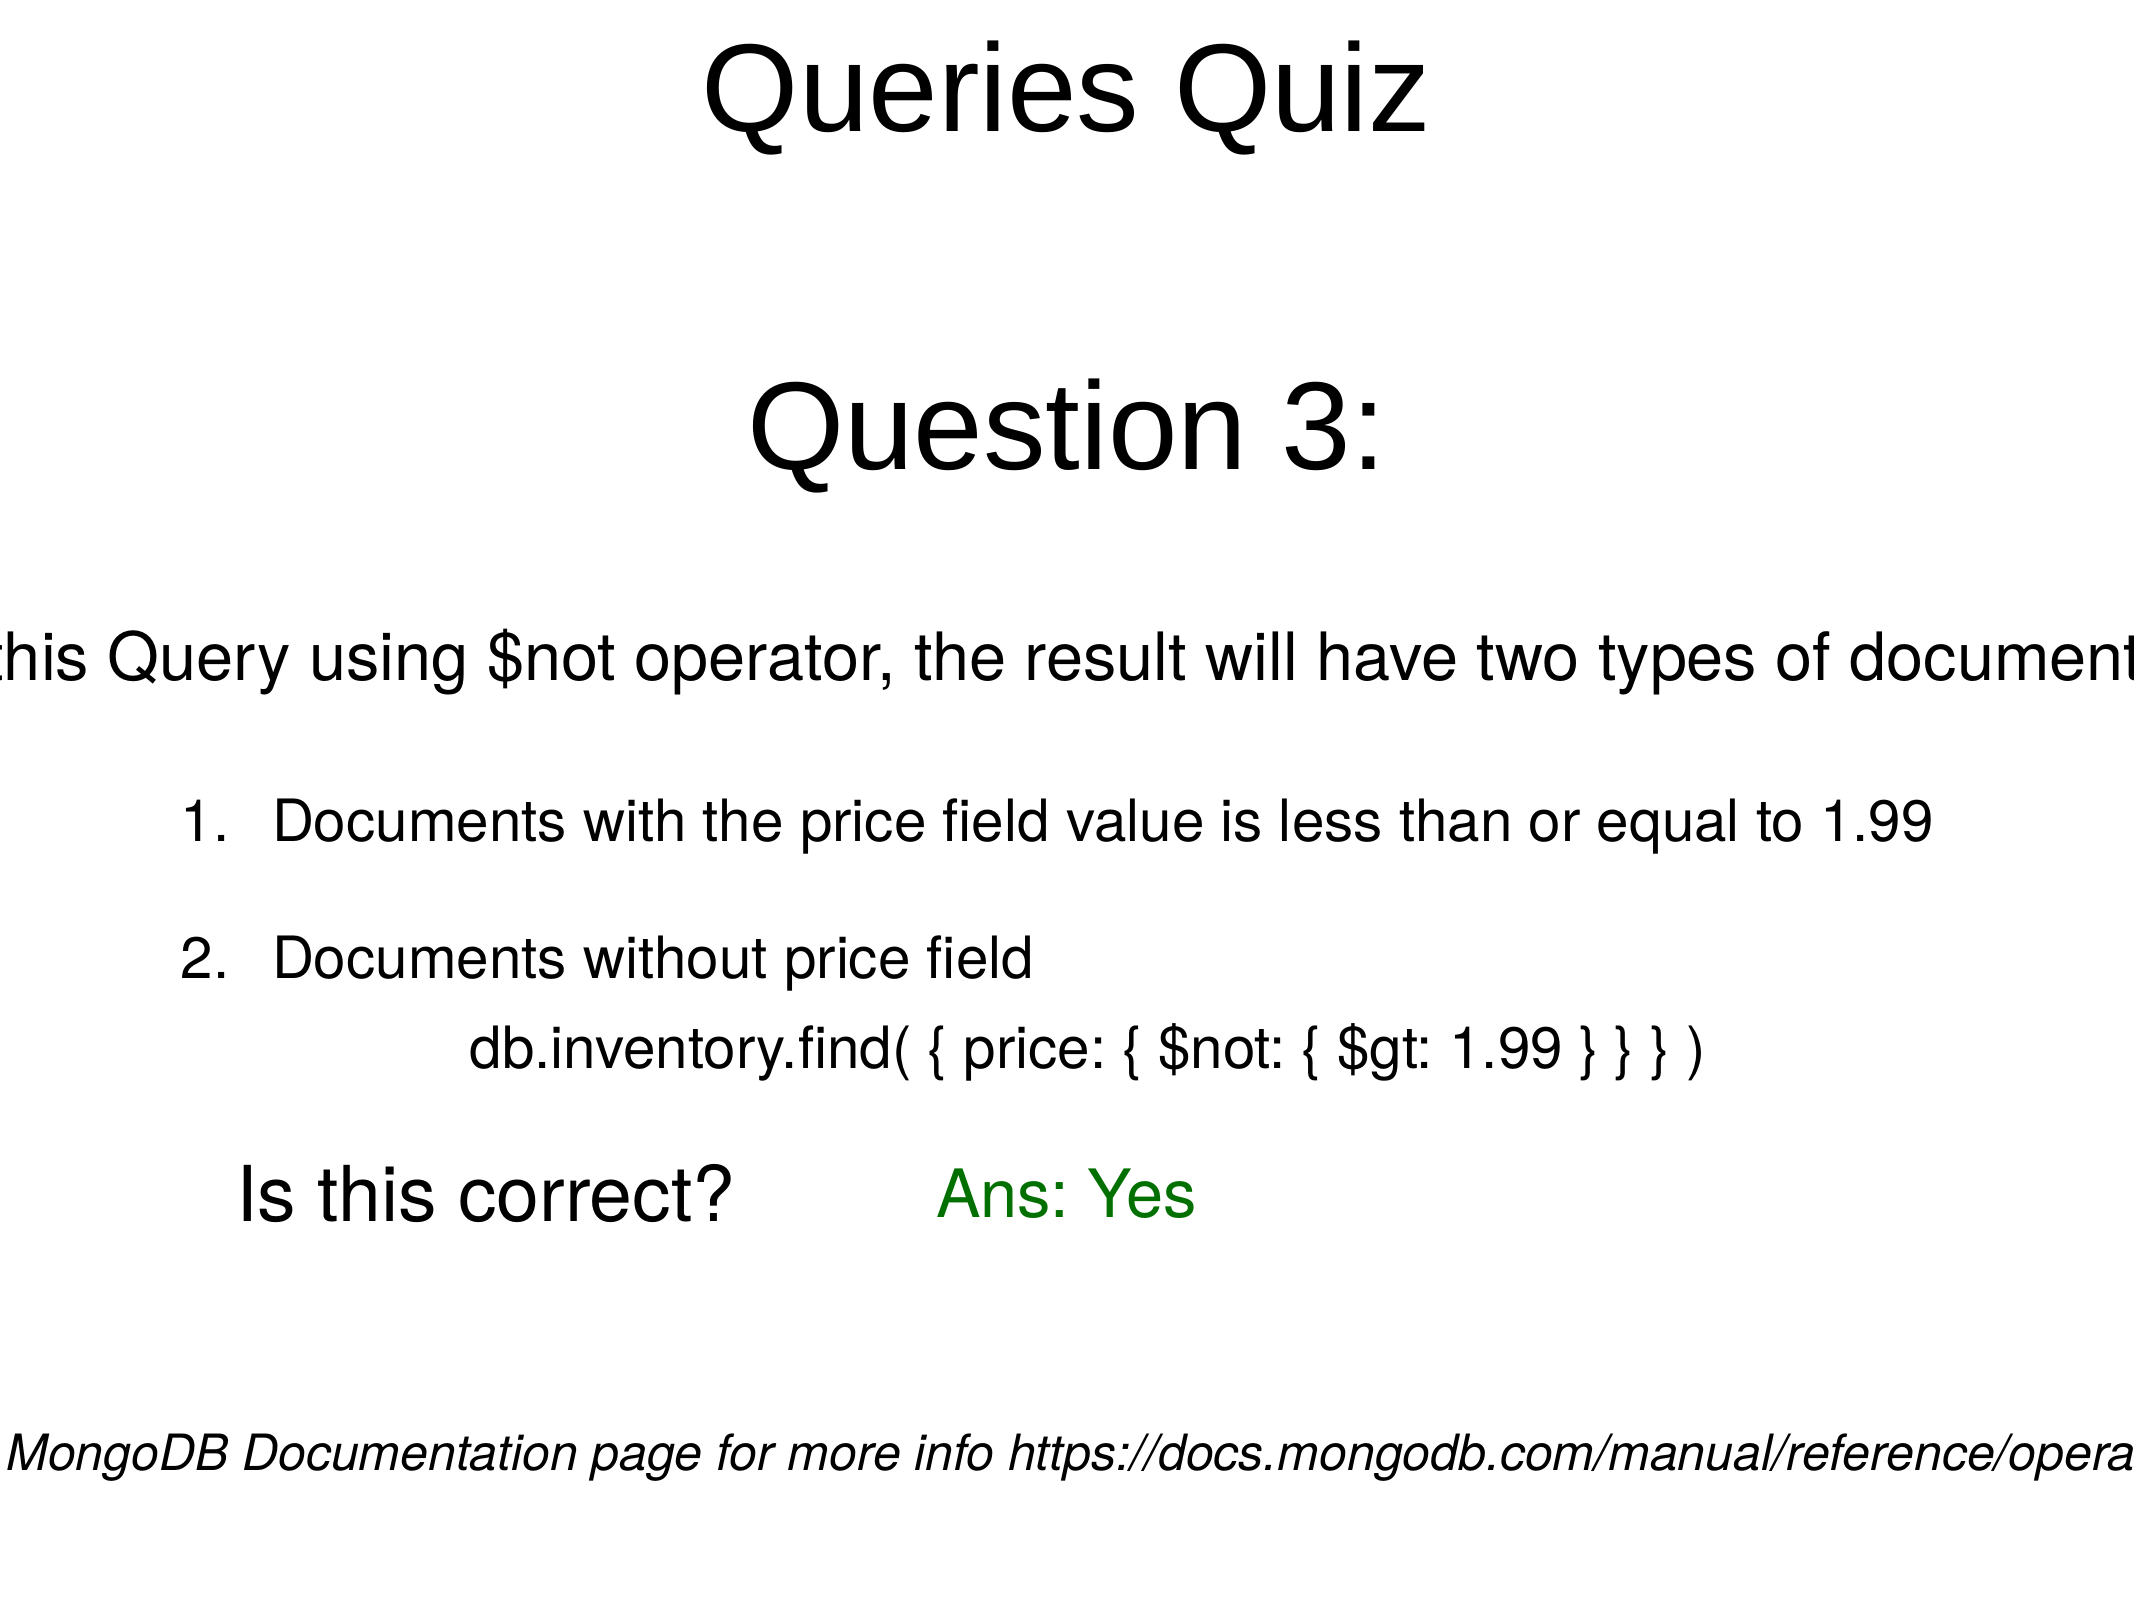

Queries Quiz
Question 3:
In this Query using $not operator, the result will have two types of documents
Documents with the price field value is less than or equal to 1.99
Documents without price field
db.inventory.find( { price: { $not: { $gt: 1.99 } } } )
Is this correct?
Ans: Yes
Please visit the MongoDB Documentation page for more info https://docs.mongodb.com/manual/reference/operator/query/not/